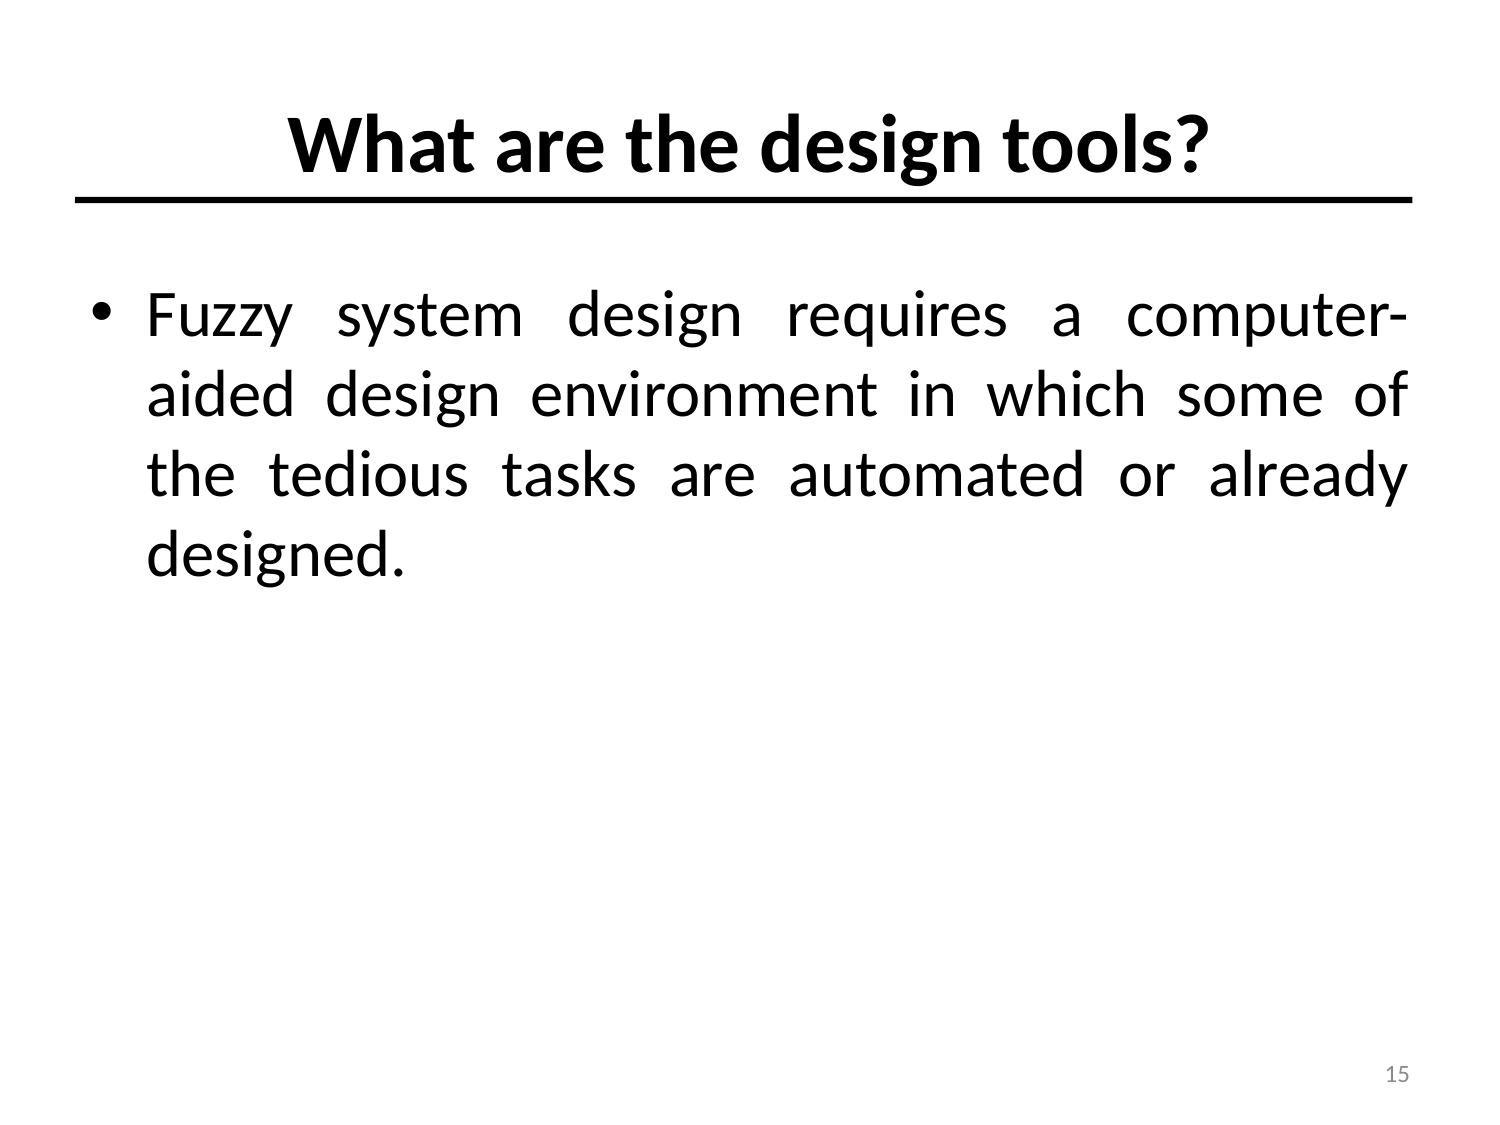

# What are the design tools?

Fuzzy system design requires a computer-aided design environment in which some of the tedious tasks are automated or already designed.
15